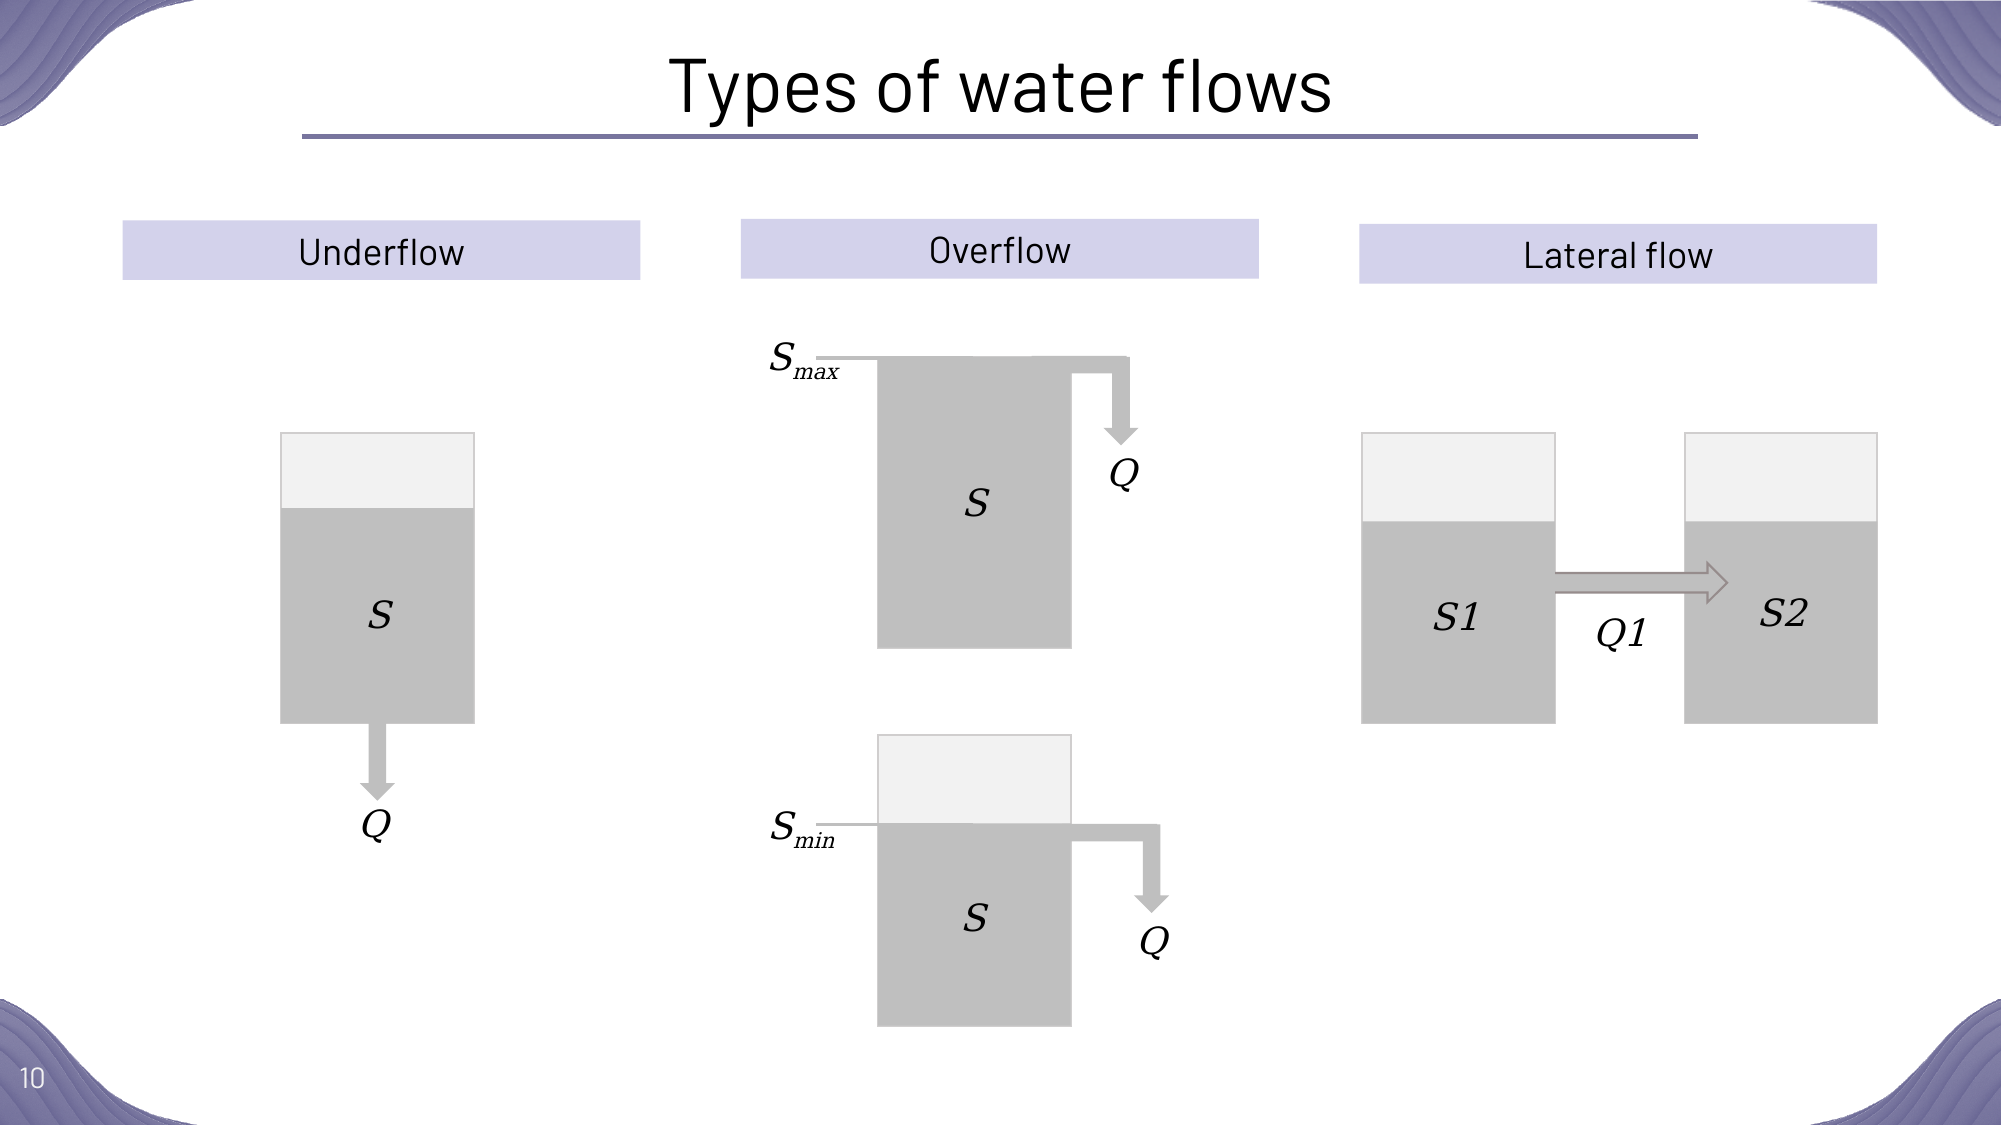

# Types of water flows
Overflow
Underflow
Lateral flow
Smax

Q
S

Smin

S
Q

S2
S1
Q1

S

Q